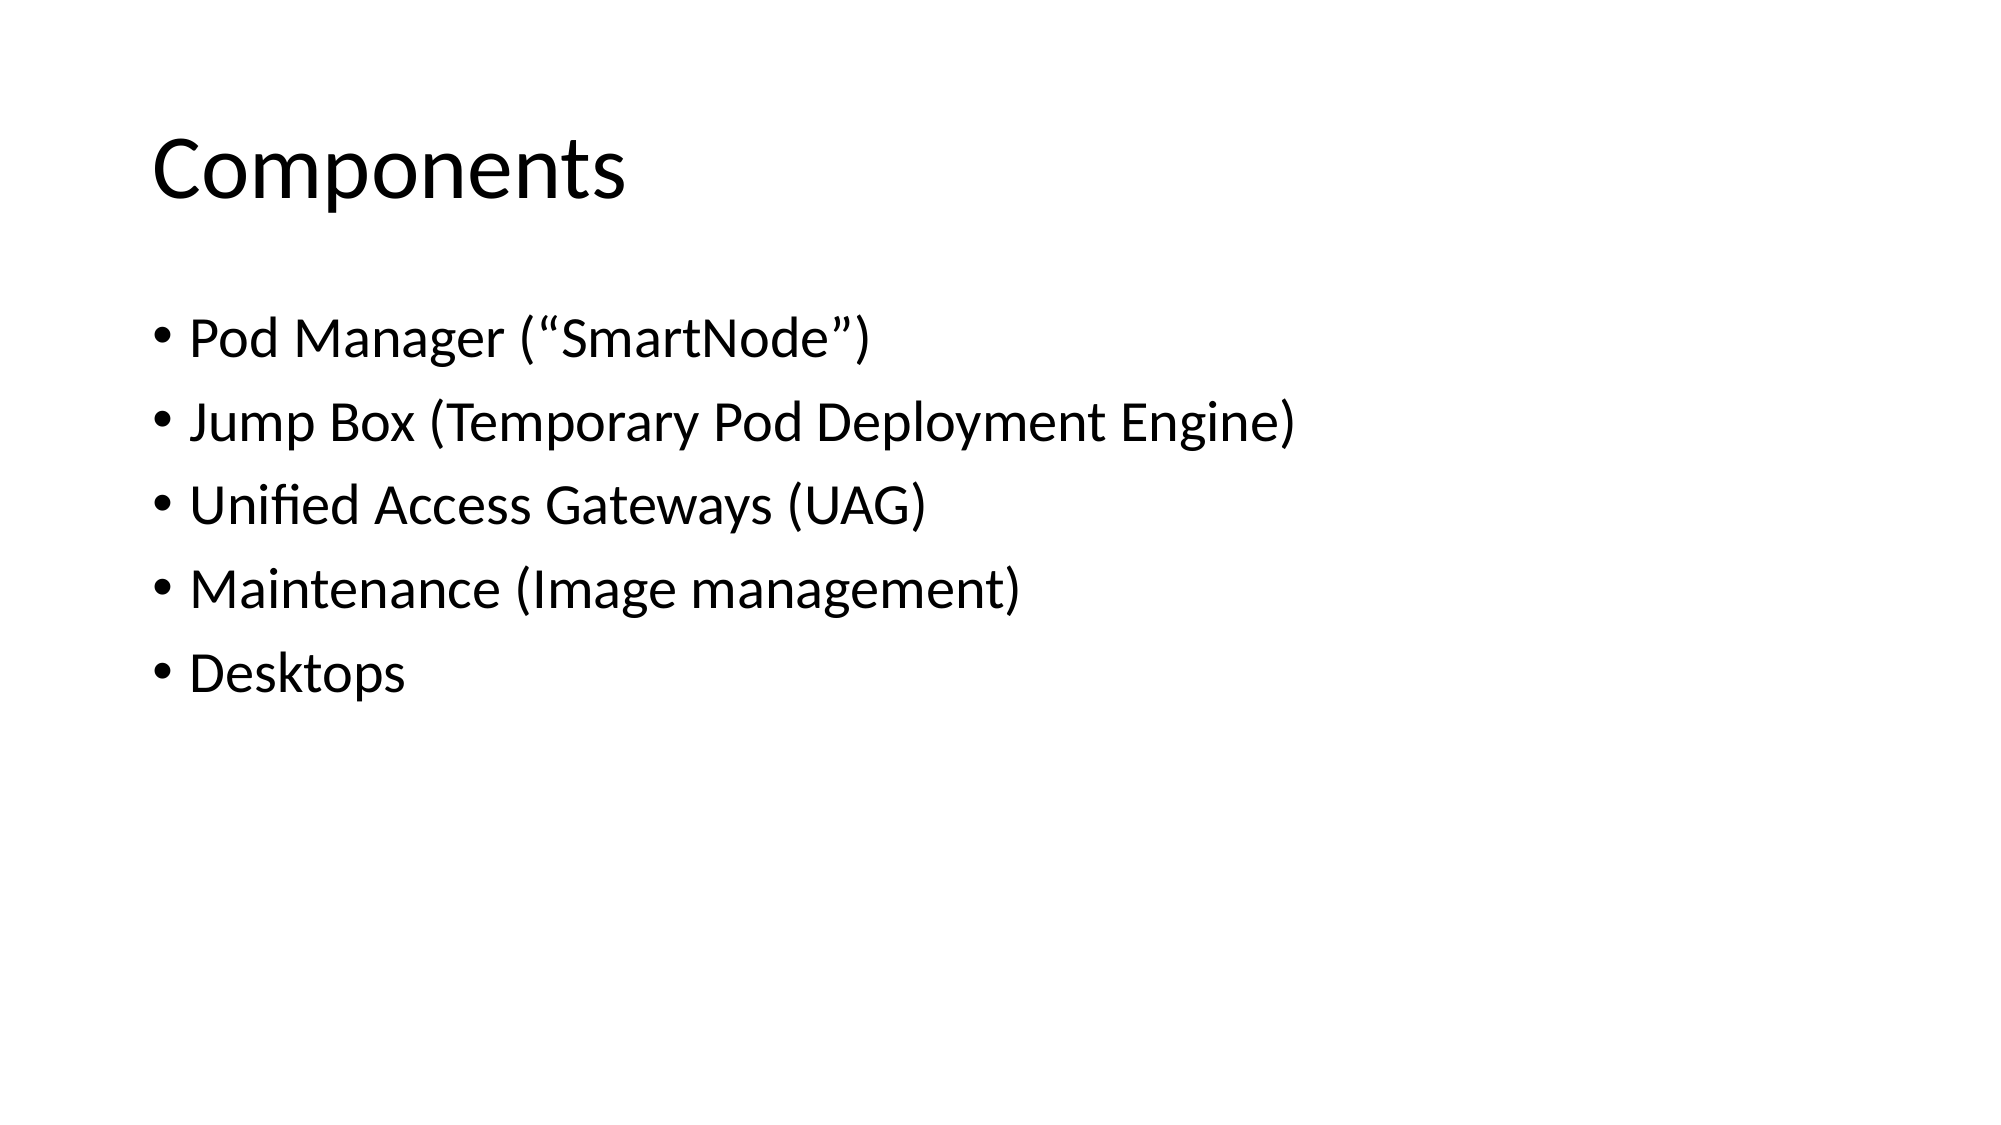

# Components
Pod Manager (“SmartNode”)
Jump Box (Temporary Pod Deployment Engine)
Unified Access Gateways (UAG)
Maintenance (Image management)
Desktops